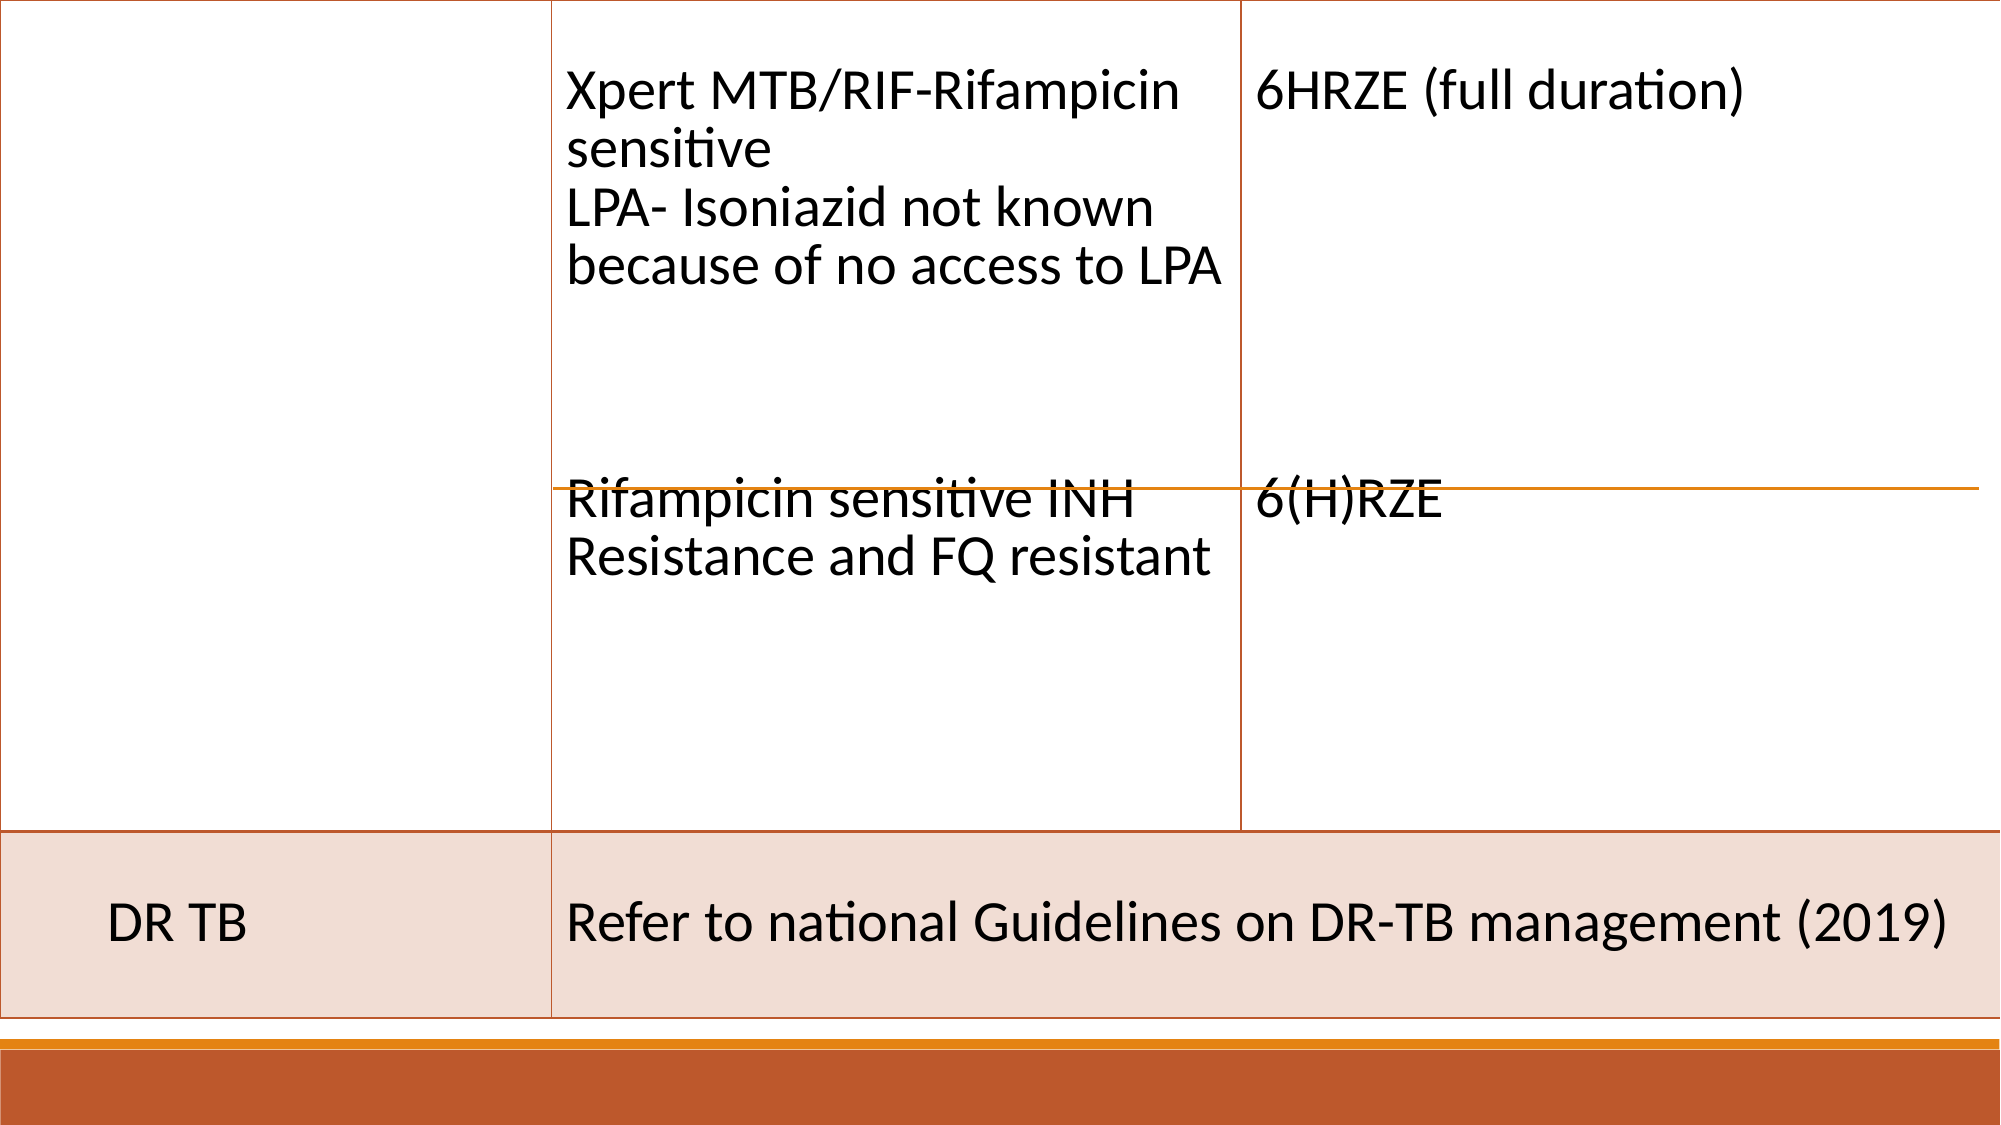

|  | Xpert MTB/RIF-Rifampicin sensitive LPA- Isoniazid not known because of no access to LPA Rifampicin sensitive INH Resistance and FQ resistant | 6HRZE (full duration) 6(H)RZE |
| --- | --- | --- |
| DR TB | Refer to national Guidelines on DR-TB management (2019) |  |